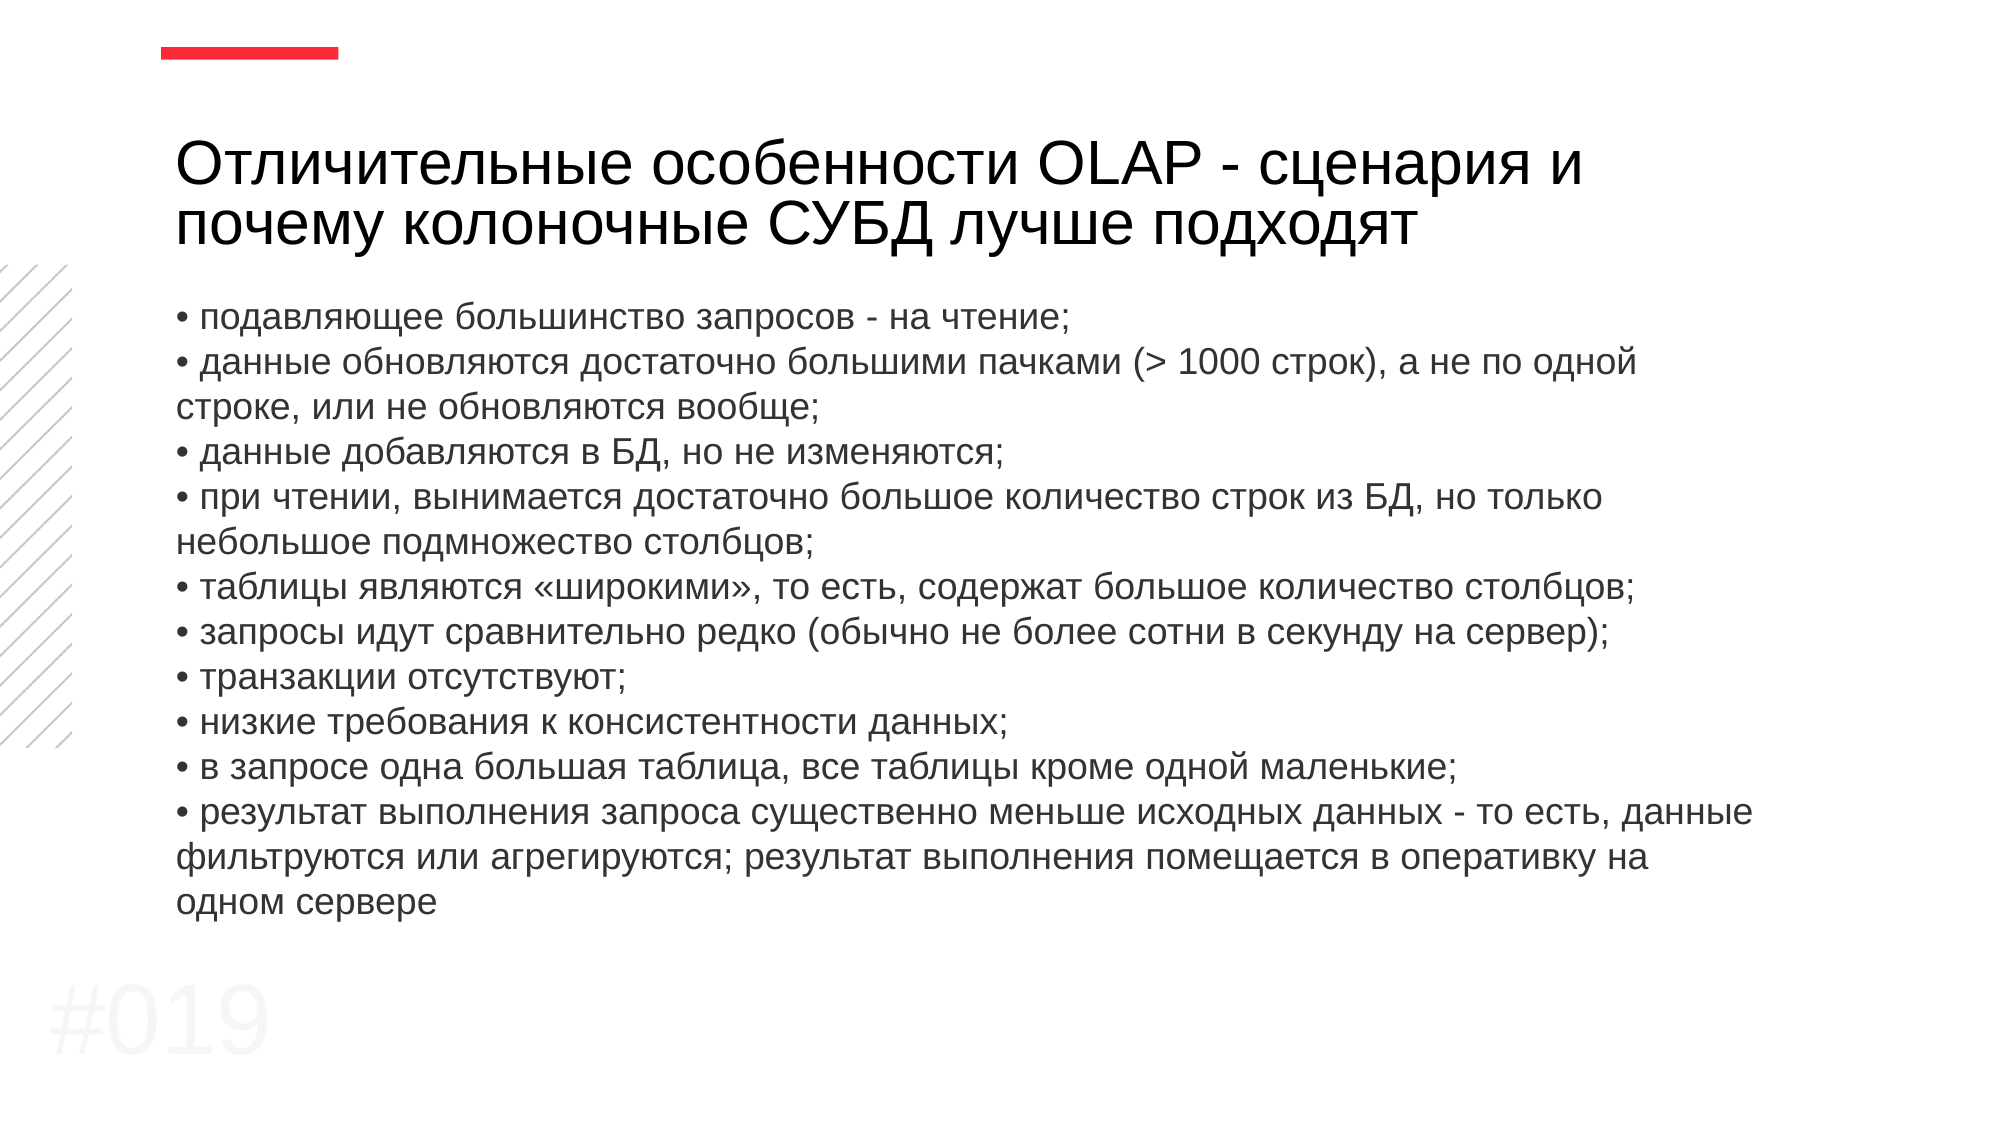

Отличительные особенности OLAP - сценария и почему колоночные СУБД лучше подходят
• подавляющее большинство запросов - на чтение;
• данные обновляются достаточно большими пачками (> 1000 строк), а не по одной строке, или не обновляются вообще;
• данные добавляются в БД, но не изменяются;
• при чтении, вынимается достаточно большое количество строк из БД, но только небольшое подмножество столбцов;
• таблицы являются «широкими», то есть, содержат большое количество столбцов;
• запросы идут сравнительно редко (обычно не более сотни в секунду на сервер);
• транзакции отсутствуют;
• низкие требования к консистентности данных;
• в запросе одна большая таблица, все таблицы кроме одной маленькие;
• результат выполнения запроса существенно меньше исходных данных - то есть, данные фильтруются или агрегируются; результат выполнения помещается в оперативку на одном сервере
#019